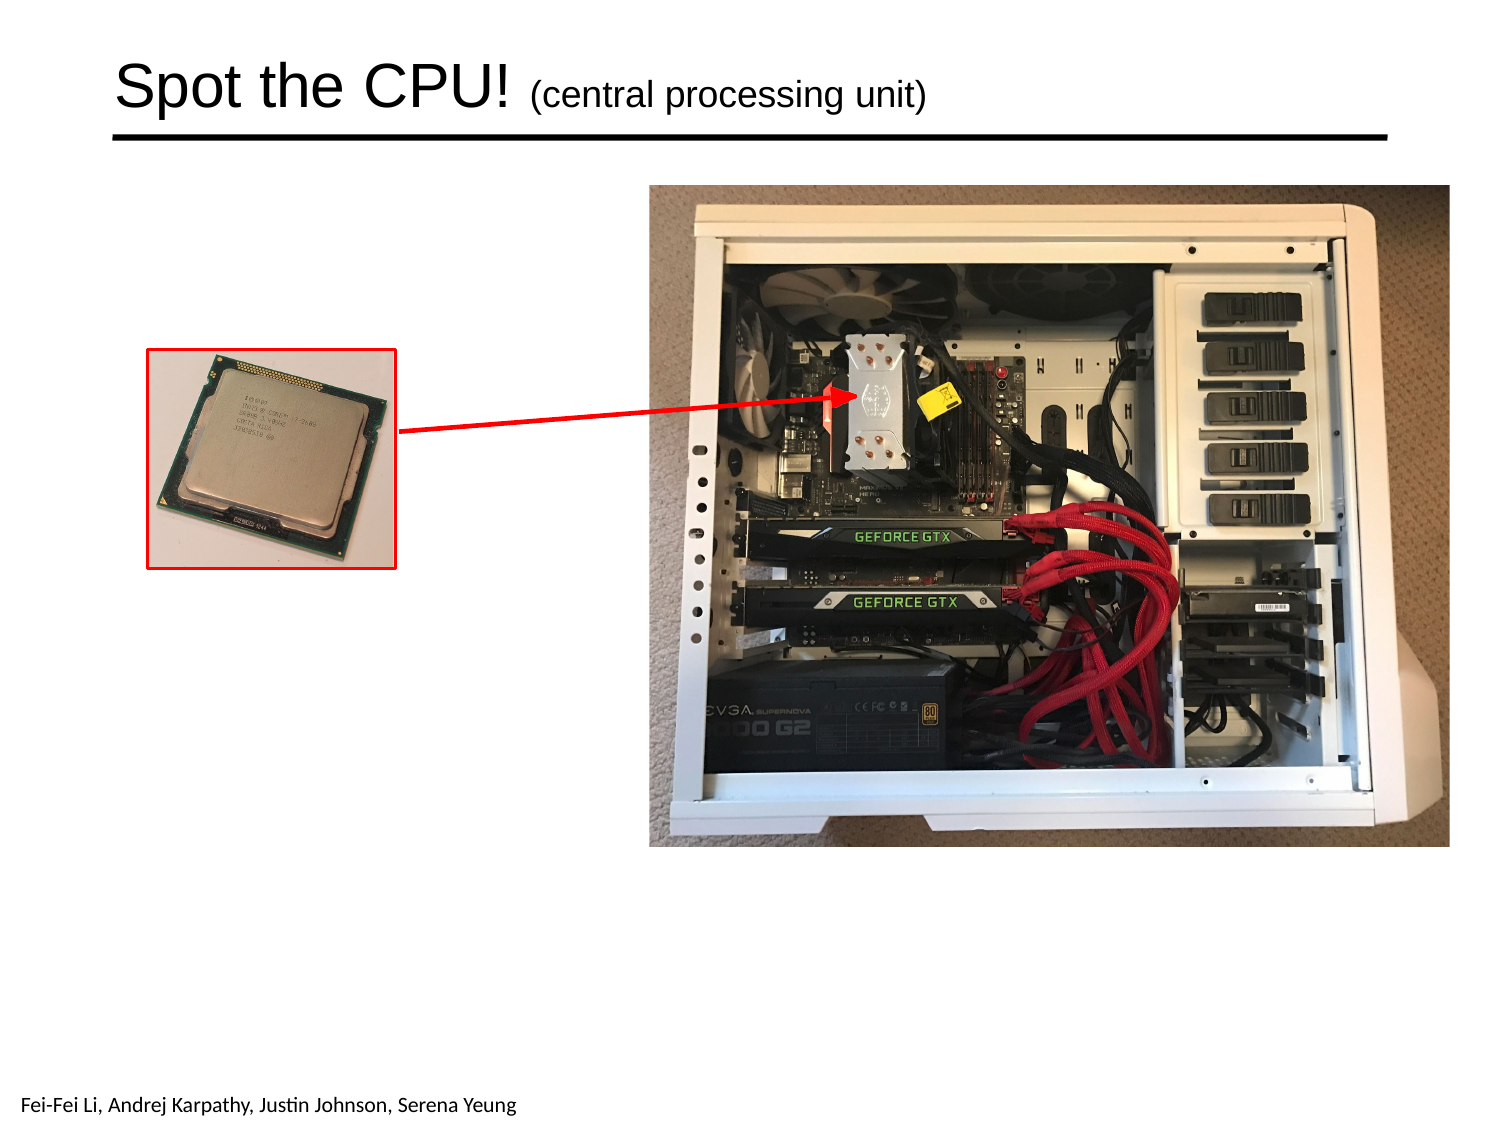

# Spot the CPU! (central processing unit)

Fei-Fei Li & Justin Johnson & Serena Yeung
Fei-Fei Li, Andrej Karpathy, Justin Johnson, Serena Yeung